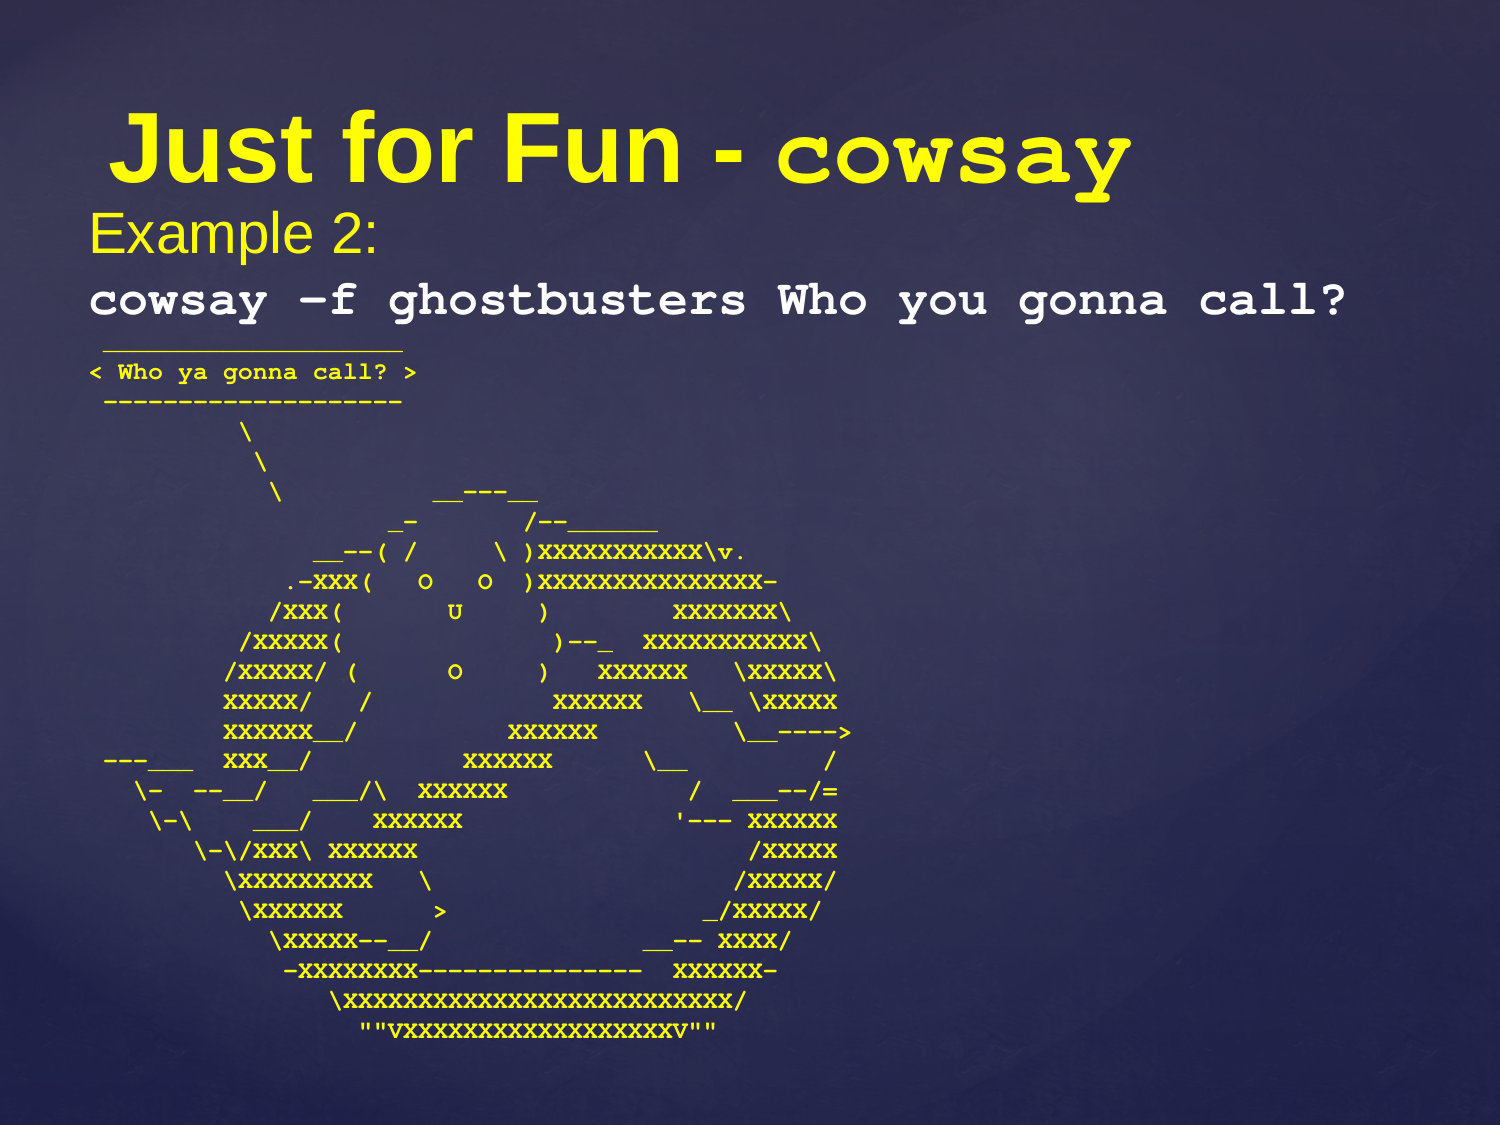

Just for Fun - cowsay
Example 2:
cowsay –f ghostbusters Who you gonna call?
 ____________________
< Who ya gonna call? >
 --------------------
          \
           \
            \          __---__
                    _-       /--______
               __--( /     \ )XXXXXXXXXXX\v.
             .-XXX(   O   O  )XXXXXXXXXXXXXXX-
            /XXX(       U     )        XXXXXXX\
          /XXXXX(              )--_  XXXXXXXXXXX\
         /XXXXX/ (      O     )   XXXXXX   \XXXXX\
         XXXXX/   /            XXXXXX   \__ \XXXXX
         XXXXXX__/          XXXXXX         \__---->
 ---___  XXX__/          XXXXXX      \__         /
   \-  --__/   ___/\  XXXXXX            /  ___--/=
    \-\    ___/    XXXXXX              '--- XXXXXX
       \-\/XXX\ XXXXXX                      /XXXXX
         \XXXXXXXXX   \                    /XXXXX/
          \XXXXXX      >                 _/XXXXX/
            \XXXXX--__/              __-- XXXX/
             -XXXXXXXX---------------  XXXXXX-
                \XXXXXXXXXXXXXXXXXXXXXXXXXX/
                  ""VXXXXXXXXXXXXXXXXXXV""